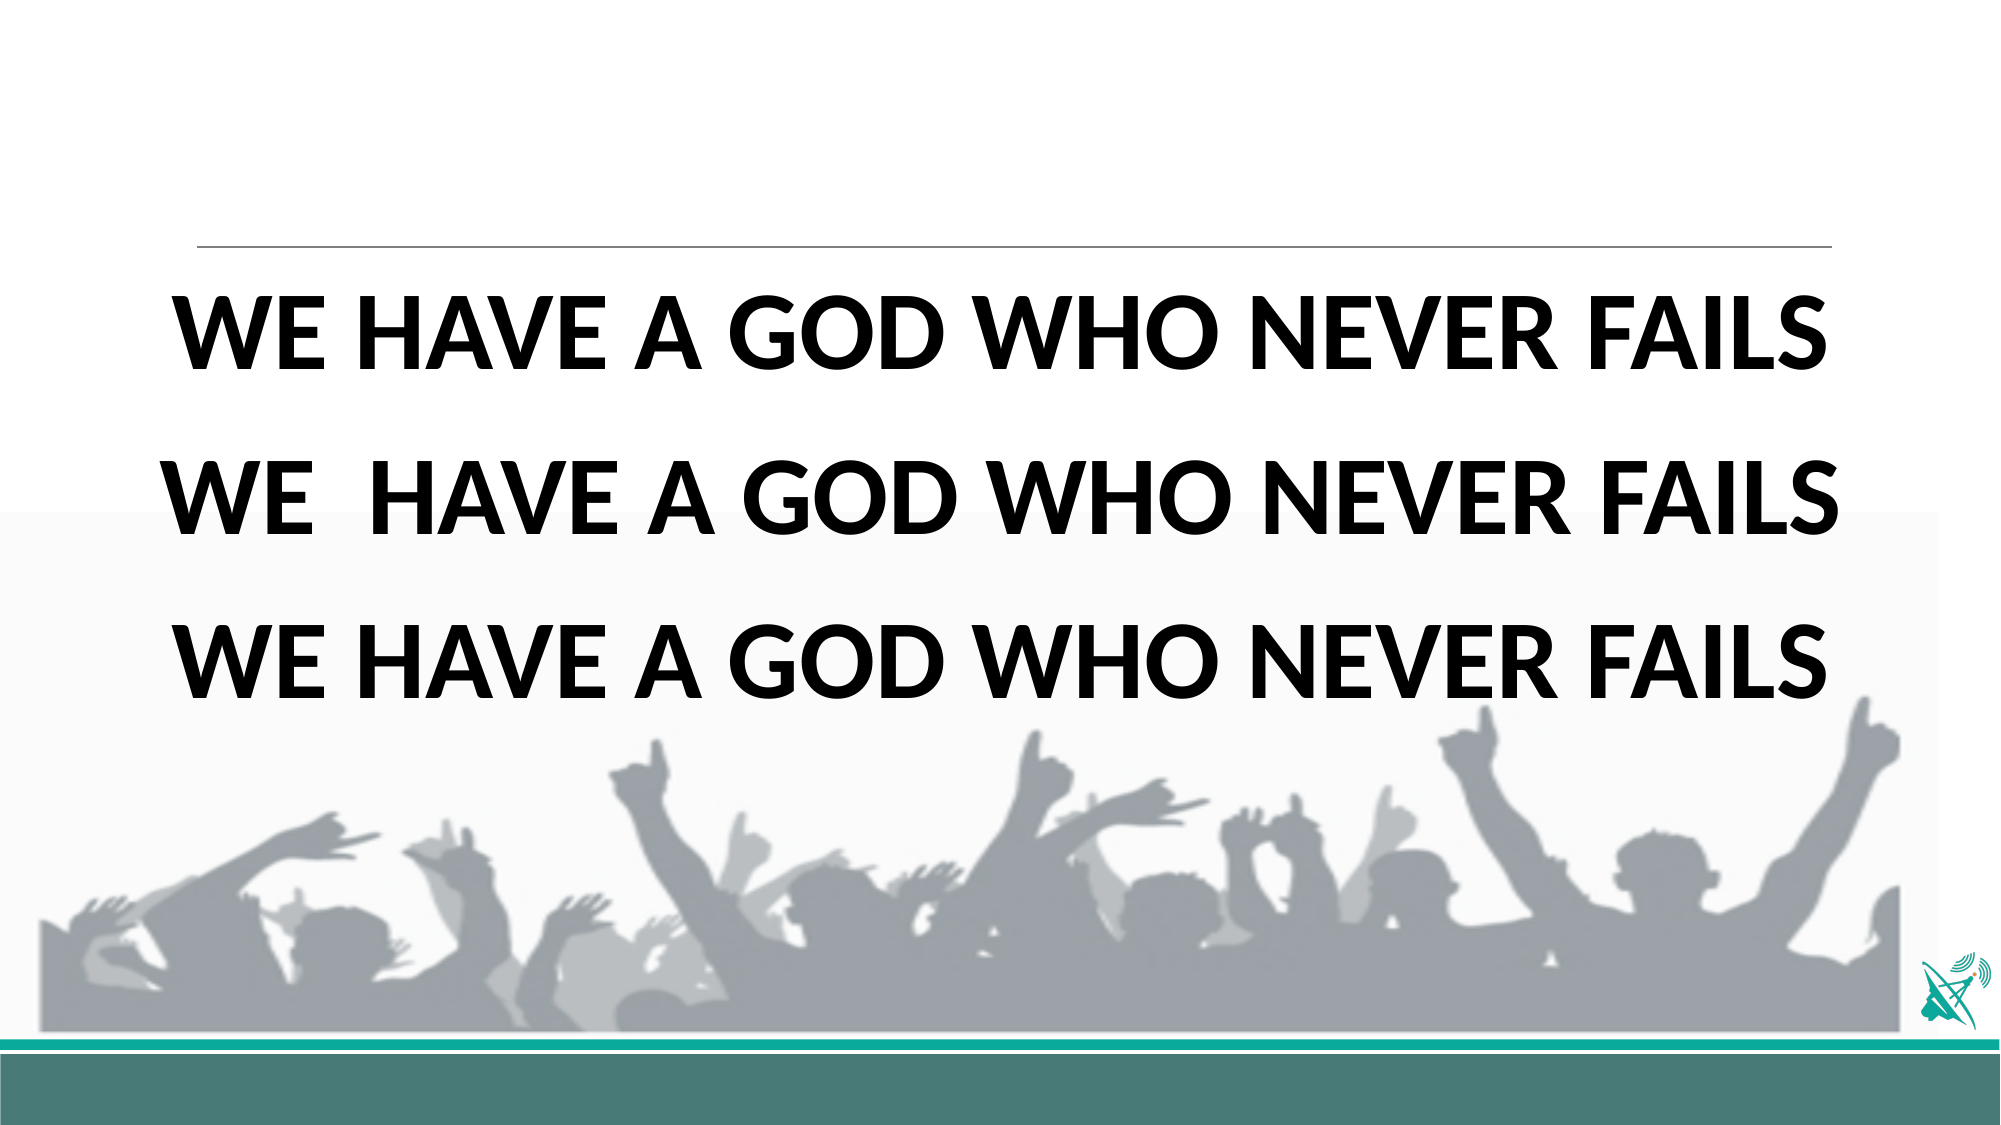

WE HAVE A GOD WHO NEVER FAILS
WE  HAVE A GOD WHO NEVER FAILS
WE HAVE A GOD WHO NEVER FAILS